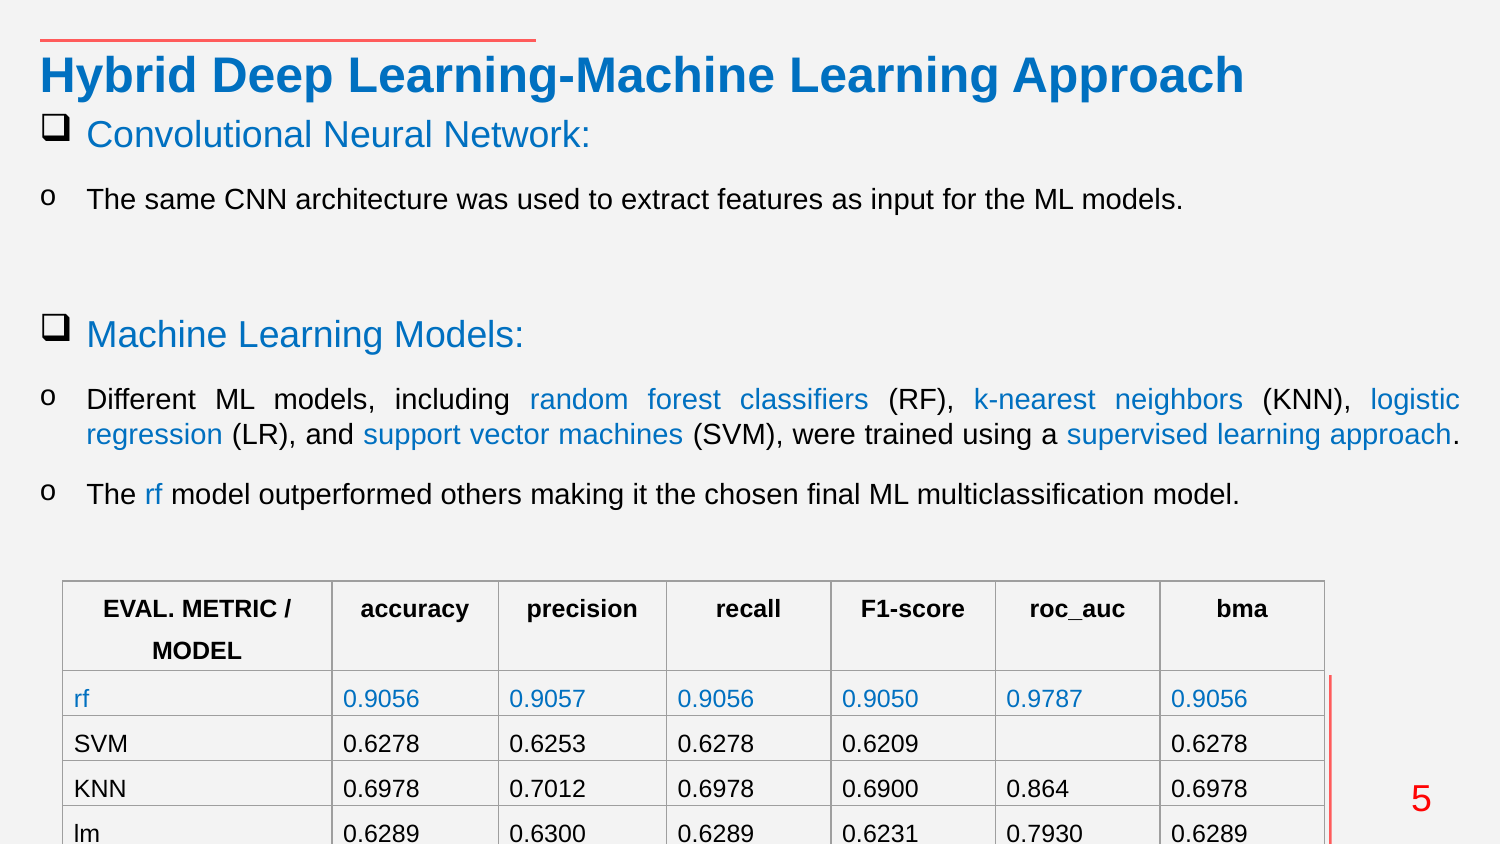

# Hybrid Deep Learning-Machine Learning Approach
Convolutional Neural Network:
The same CNN architecture was used to extract features as input for the ML models.

Machine Learning Models:
Different ML models, including random forest classifiers (RF), k-nearest neighbors (KNN), logistic regression (LR), and support vector machines (SVM), were trained using a supervised learning approach.
The rf model outperformed others making it the chosen final ML multiclassification model.

| EVAL. METRIC / MODEL | accuracy | precision | recall | F1-score | roc\_auc | bma |
| --- | --- | --- | --- | --- | --- | --- |
| rf | 0.9056 | 0.9057 | 0.9056 | 0.9050 | 0.9787 | 0.9056 |
| SVM | 0.6278 | 0.6253 | 0.6278 | 0.6209 |  | 0.6278 |
| KNN | 0.6978 | 0.7012 | 0.6978 | 0.6900 | 0.864 | 0.6978 |
| lm | 0.6289 | 0.6300 | 0.6289 | 0.6231 | 0.7930 | 0.6289 |
5